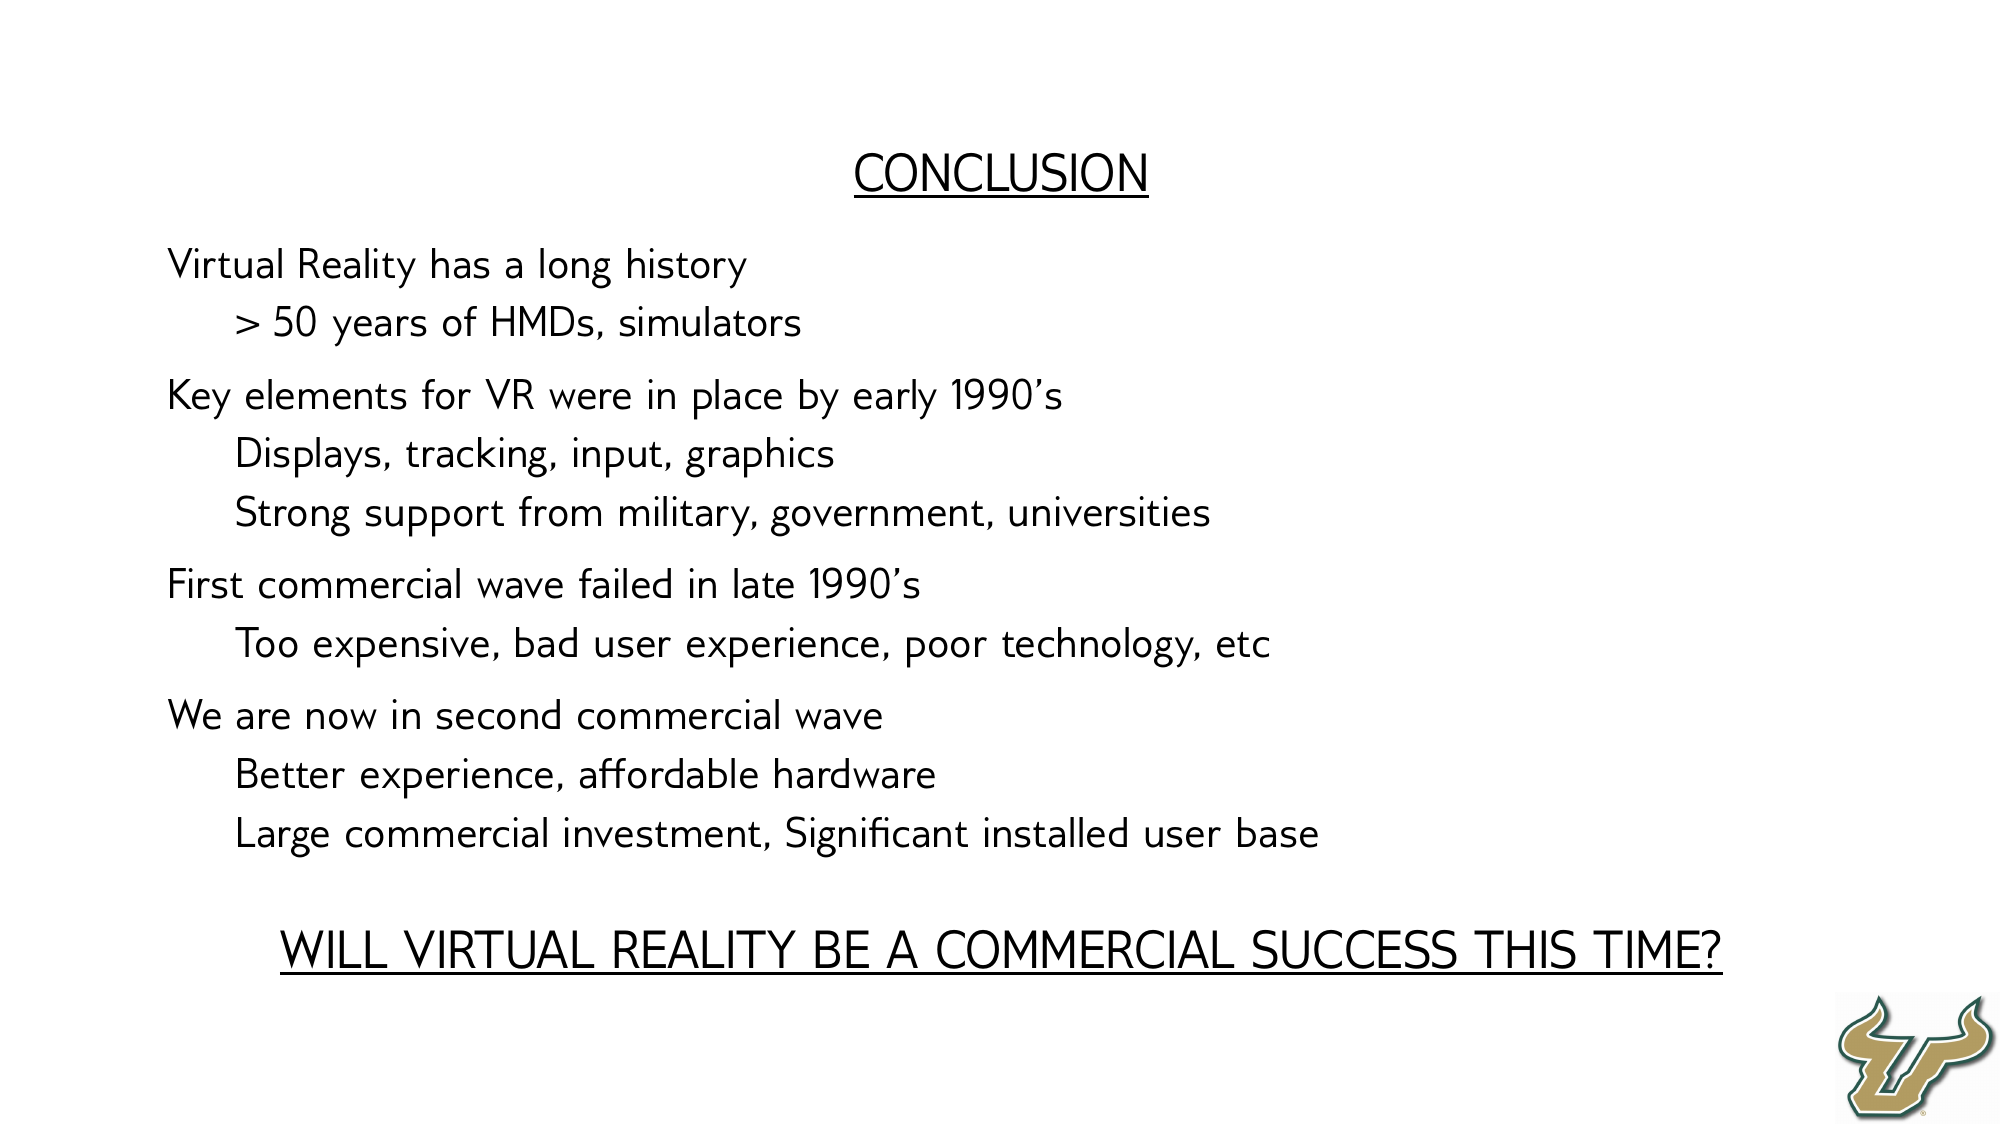

Conclusion
Virtual Reality has a long history
> 50 years of HMDs, simulators
Key elements for VR were in place by early 1990’s
Displays, tracking, input, graphics
Strong support from military, government, universities
First commercial wave failed in late 1990’s
Too expensive, bad user experience, poor technology, etc
We are now in second commercial wave
Better experience, affordable hardware
Large commercial investment, Significant installed user base

Will Virtual Reality be a commercial success this time?